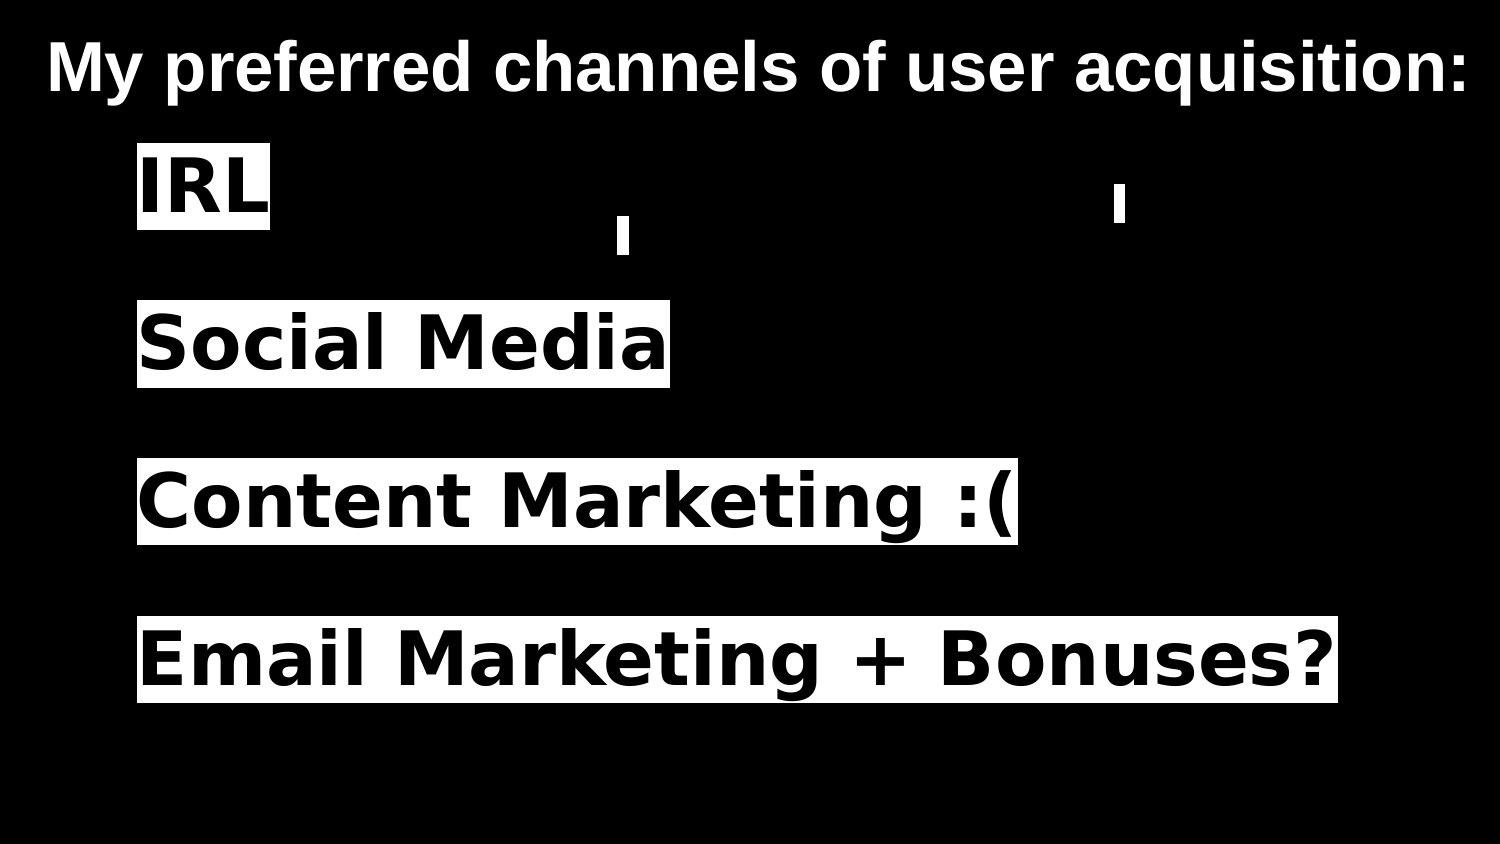

# My preferred channels of user acquisition:

IRL
Social Media
Content Marketing :(
Email Marketing + Bonuses?